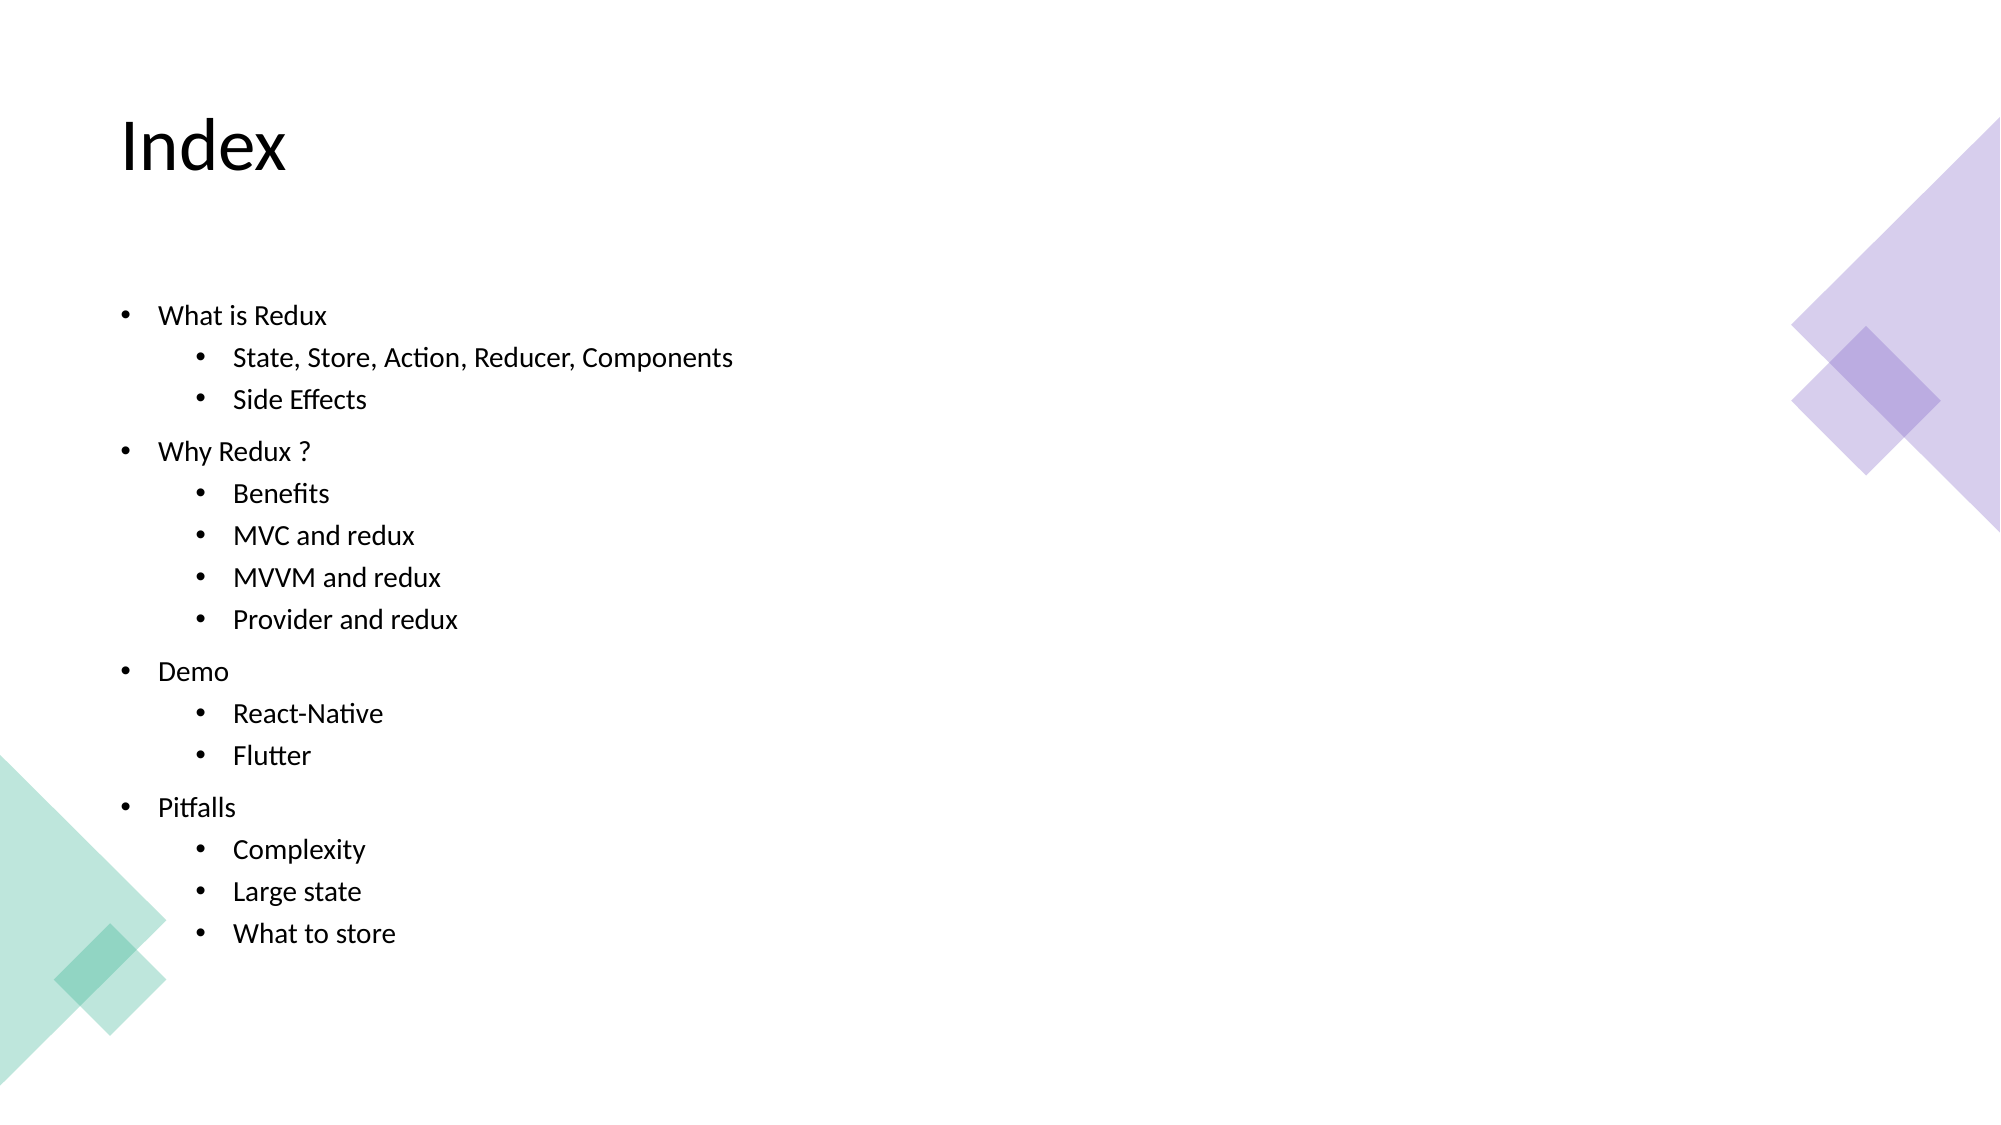

# Index

What is Redux
State, Store, Action, Reducer, Components
Side Effects
Why Redux ?
Benefits
MVC and redux
MVVM and redux
Provider and redux
Demo
React-Native
Flutter
Pitfalls
Complexity
Large state
What to store